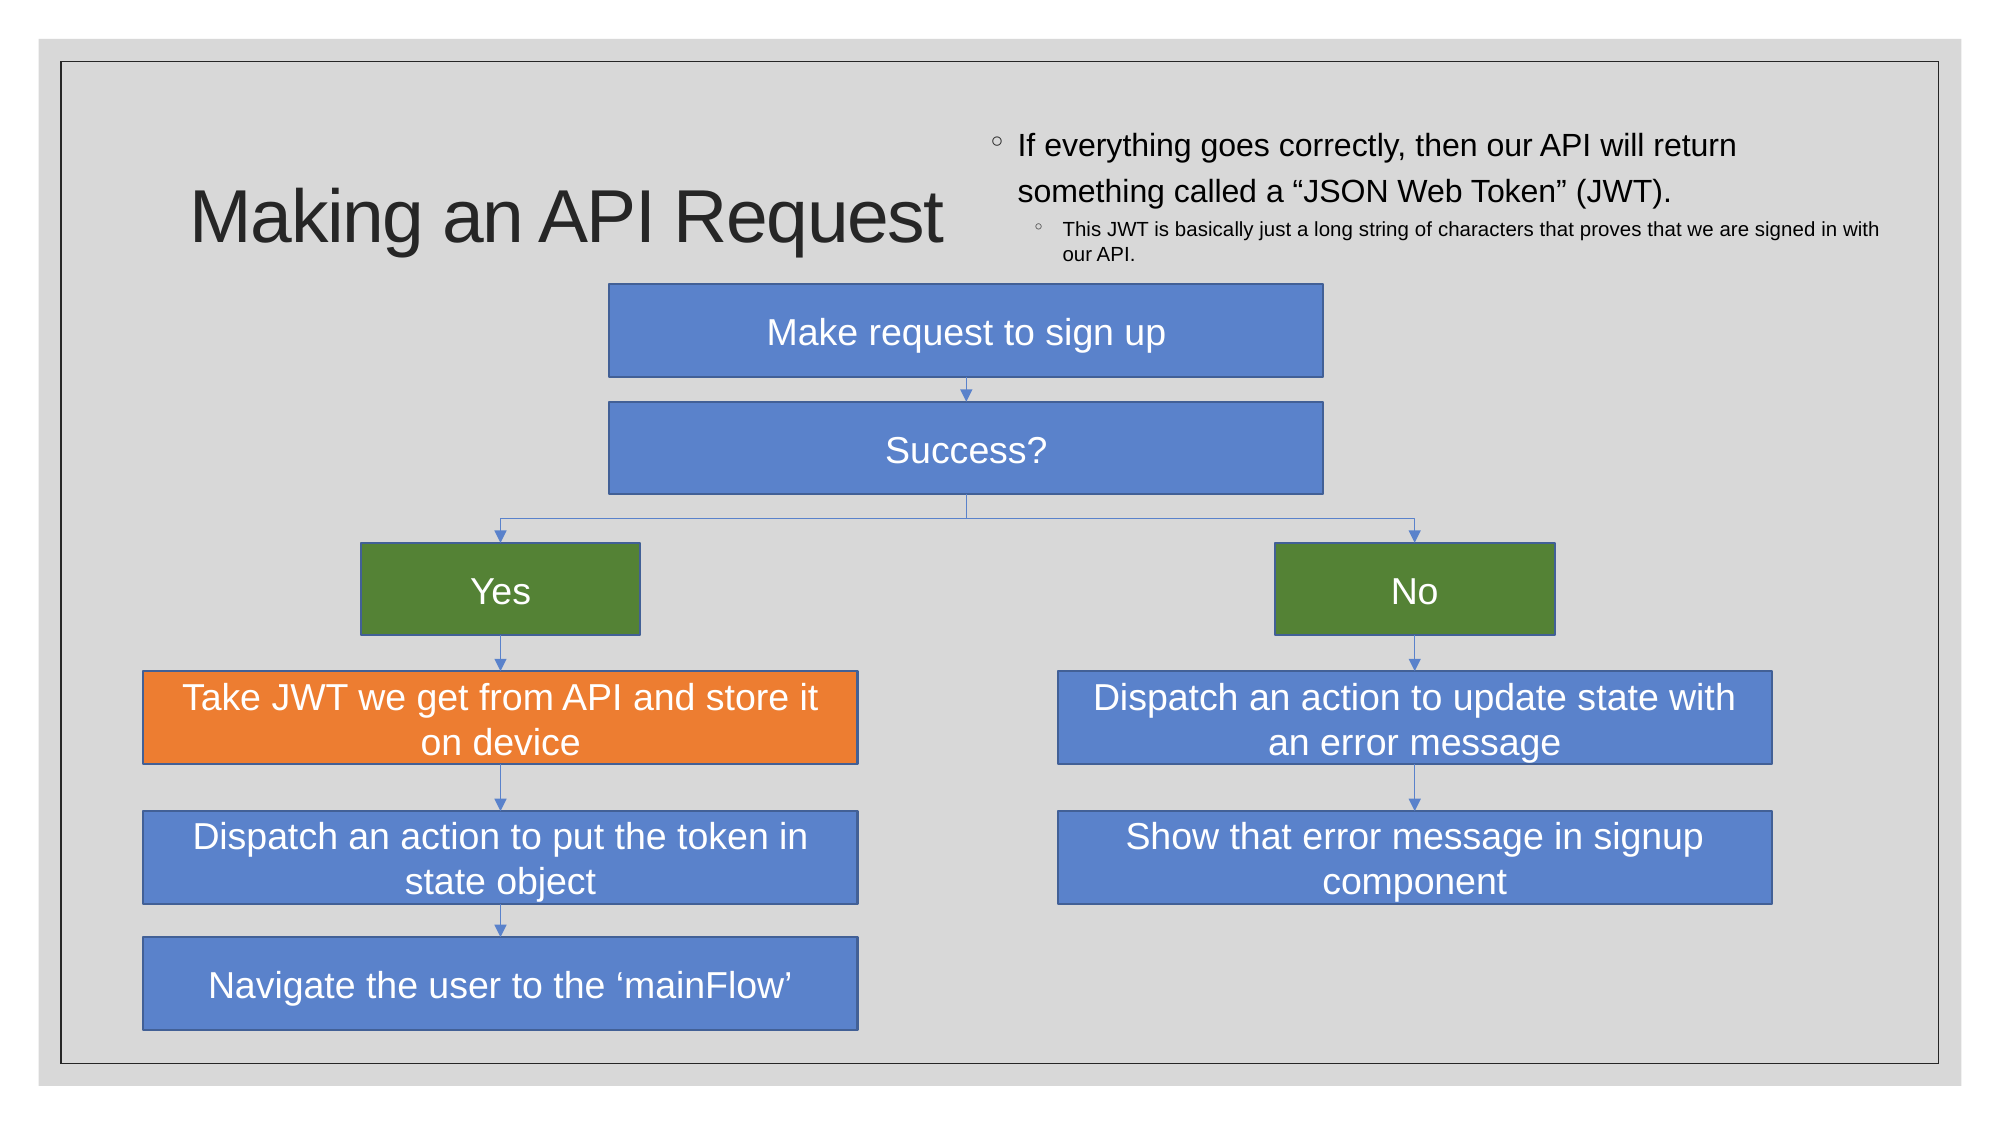

# Making an API Request
If everything goes correctly, then our API will return something called a “JSON Web Token” (JWT).
This JWT is basically just a long string of characters that proves that we are signed in with our API.

Make request to sign up
Success?
No
Yes
Dispatch an action to update state with an error message
Take JWT we get from API and store it on device
Dispatch an action to put the token in state object
Show that error message in signup component
Navigate the user to the ‘mainFlow’